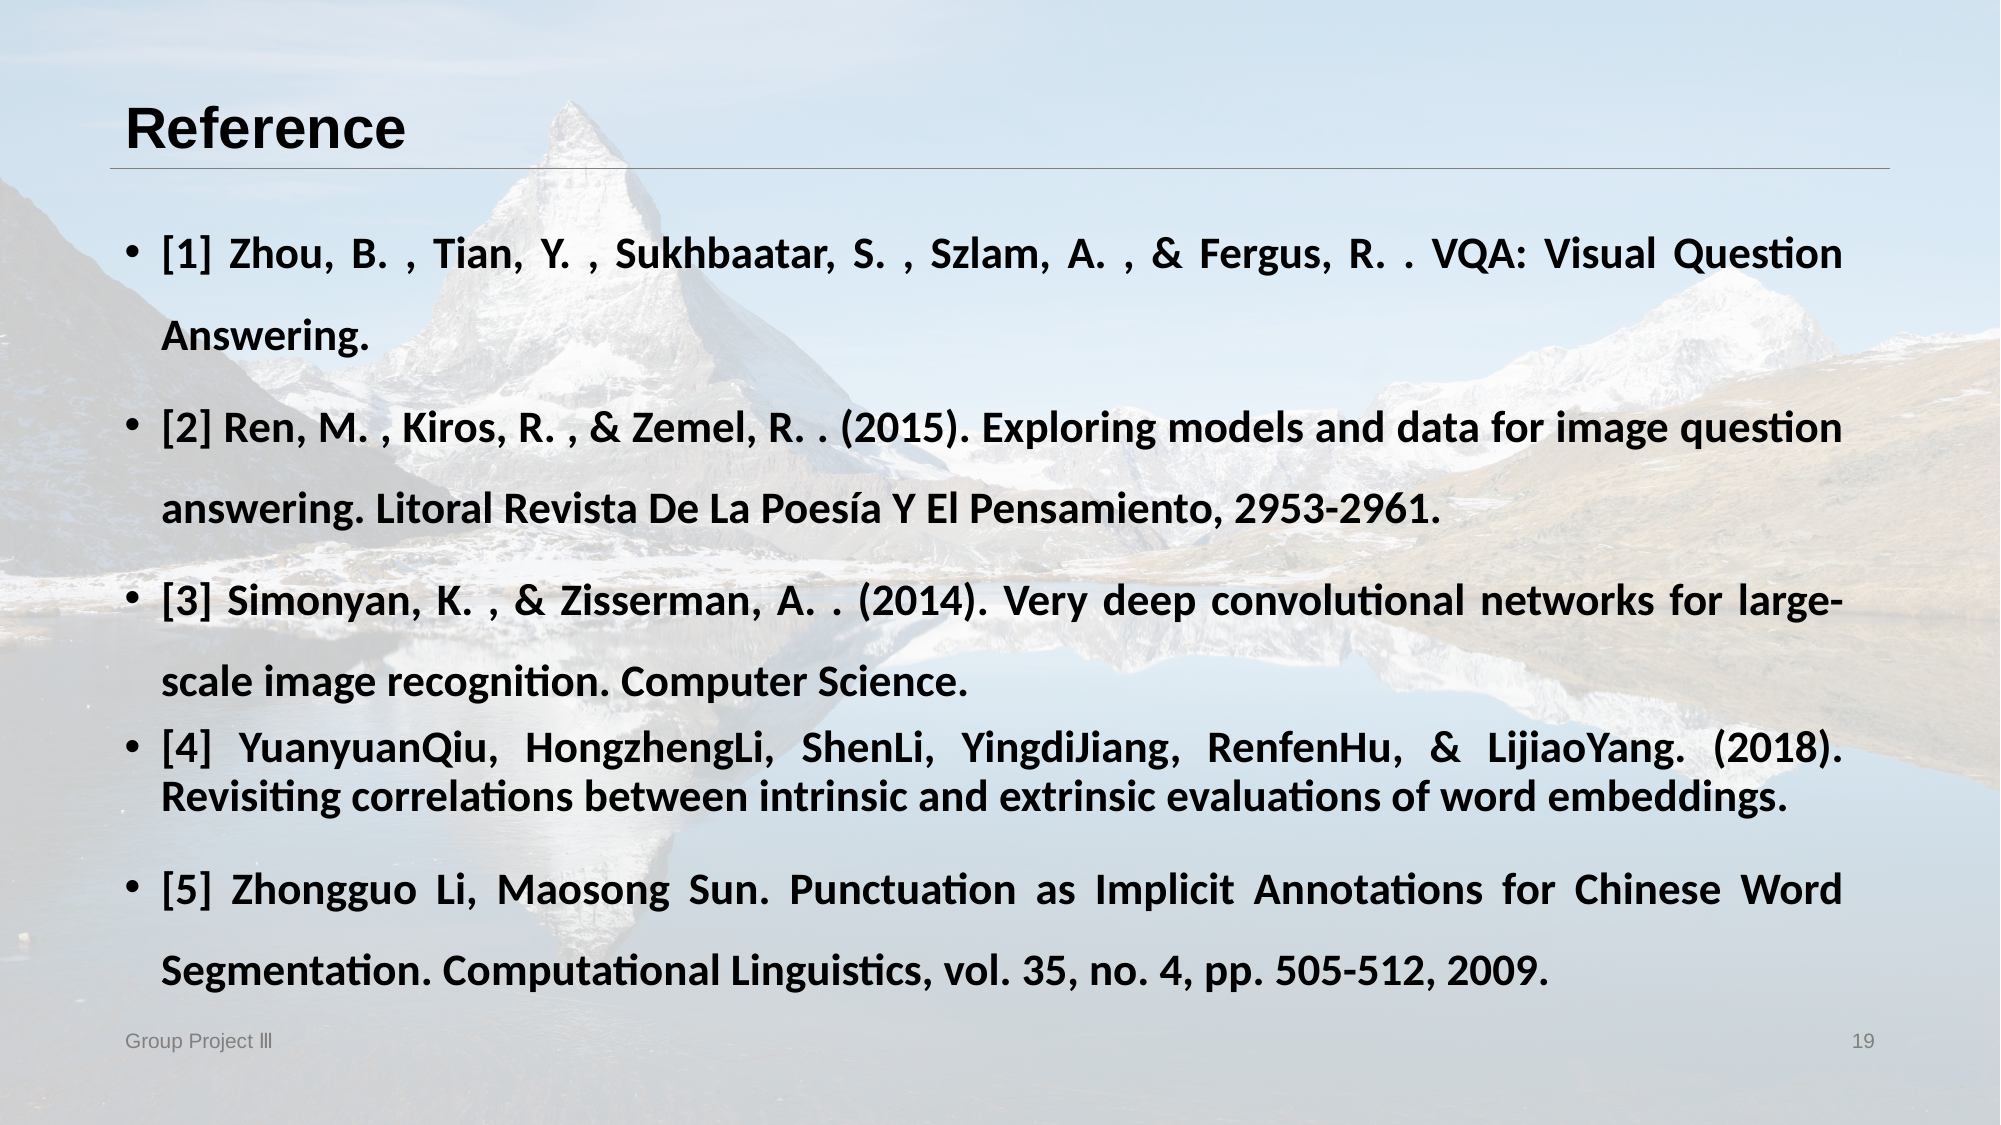

# Reference
[1] Zhou, B. , Tian, Y. , Sukhbaatar, S. , Szlam, A. , & Fergus, R. . VQA: Visual Question Answering.
[2] Ren, M. , Kiros, R. , & Zemel, R. . (2015). Exploring models and data for image question answering. Litoral Revista De La Poesía Y El Pensamiento, 2953-2961.
[3] Simonyan, K. , & Zisserman, A. . (2014). Very deep convolutional networks for large-scale image recognition. Computer Science.
[4] YuanyuanQiu, HongzhengLi, ShenLi, YingdiJiang, RenfenHu, & LijiaoYang. (2018). Revisiting correlations between intrinsic and extrinsic evaluations of word embeddings.
[5] Zhongguo Li, Maosong Sun. Punctuation as Implicit Annotations for Chinese Word Segmentation. Computational Linguistics, vol. 35, no. 4, pp. 505-512, 2009.

Group Project Ⅲ
19